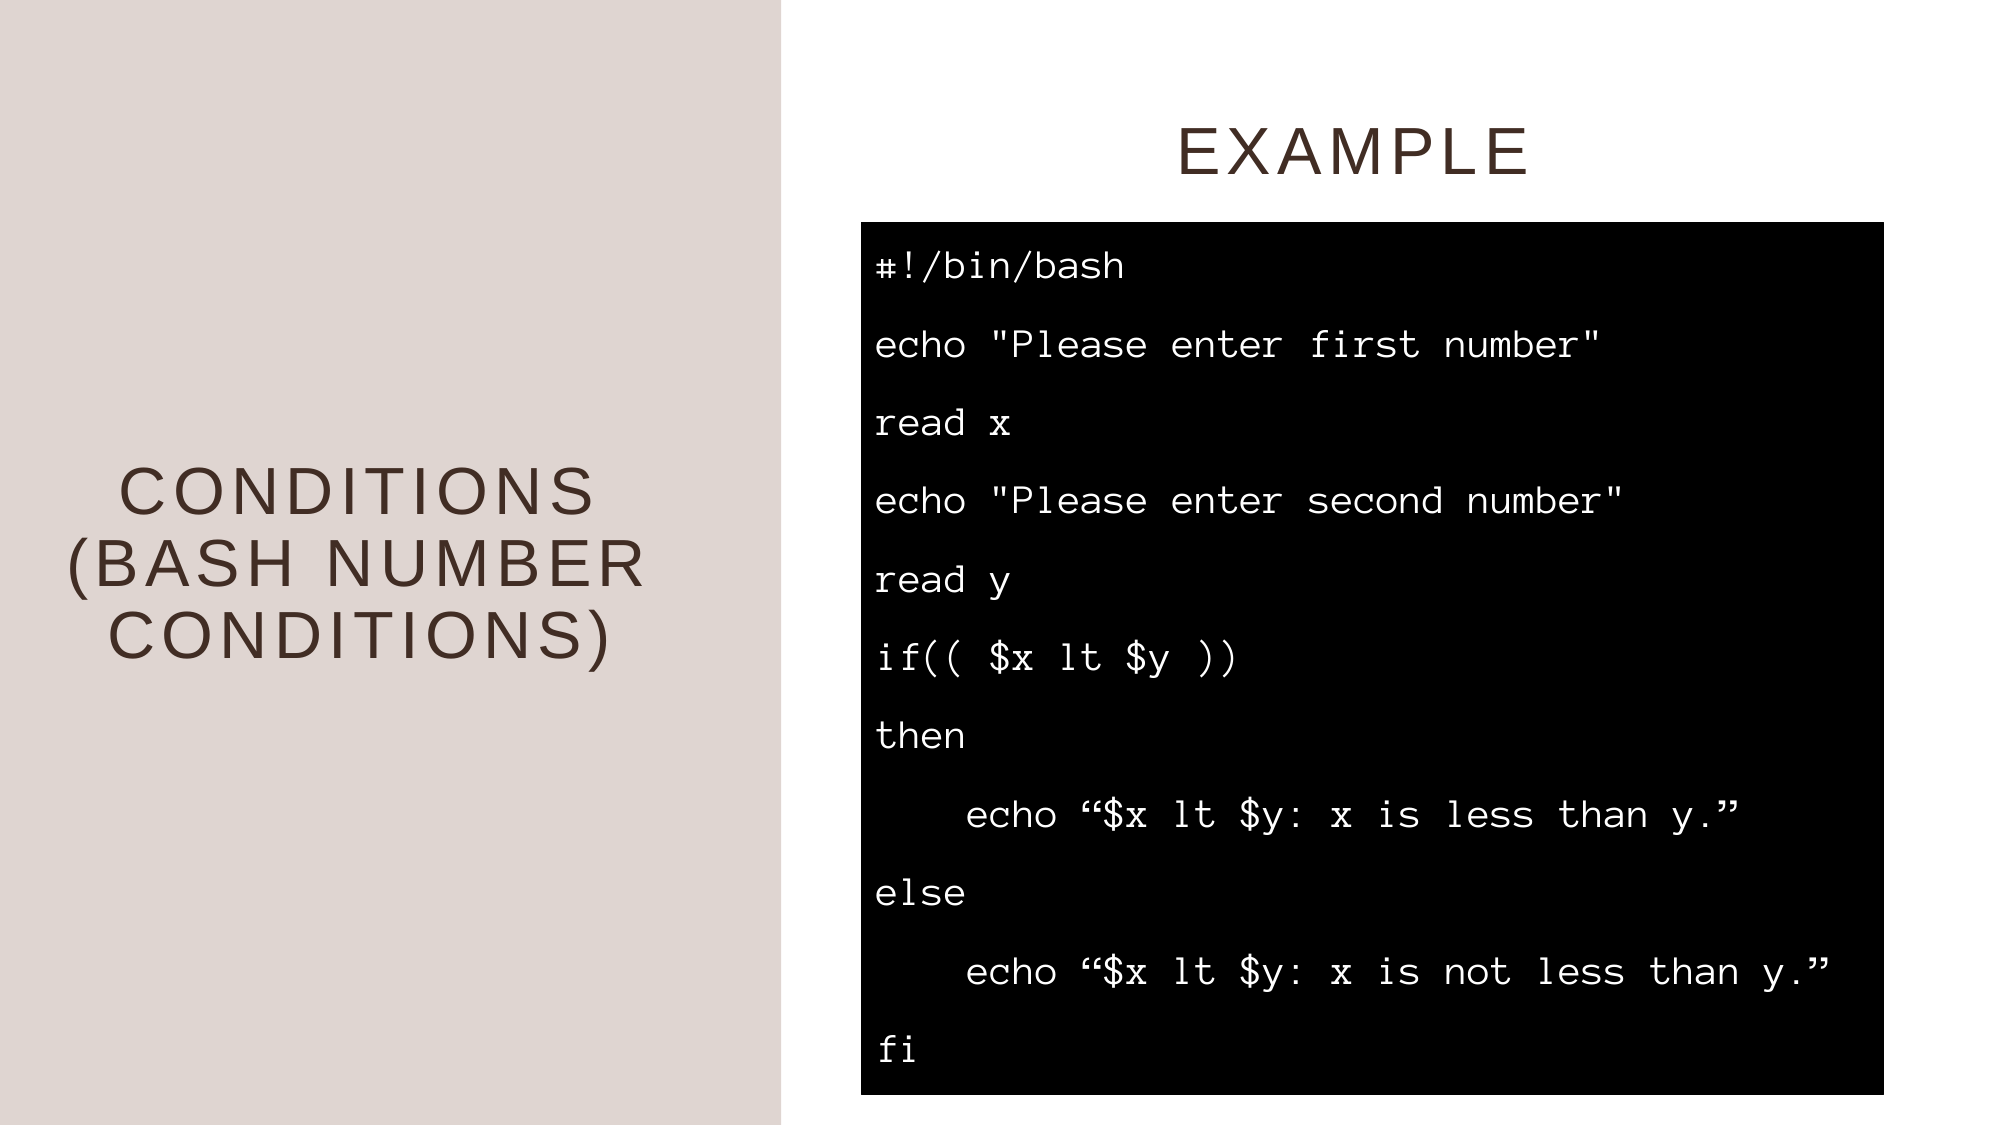

example
# Conditions (bash number conditions)
#!/bin/bash
echo "Please enter first number"
read x
echo "Please enter second number"
read y
if(( $x lt $y ))
then
    echo “$x lt $y: x is less than y.”
else
    echo “$x lt $y: x is not less than y.”
fi